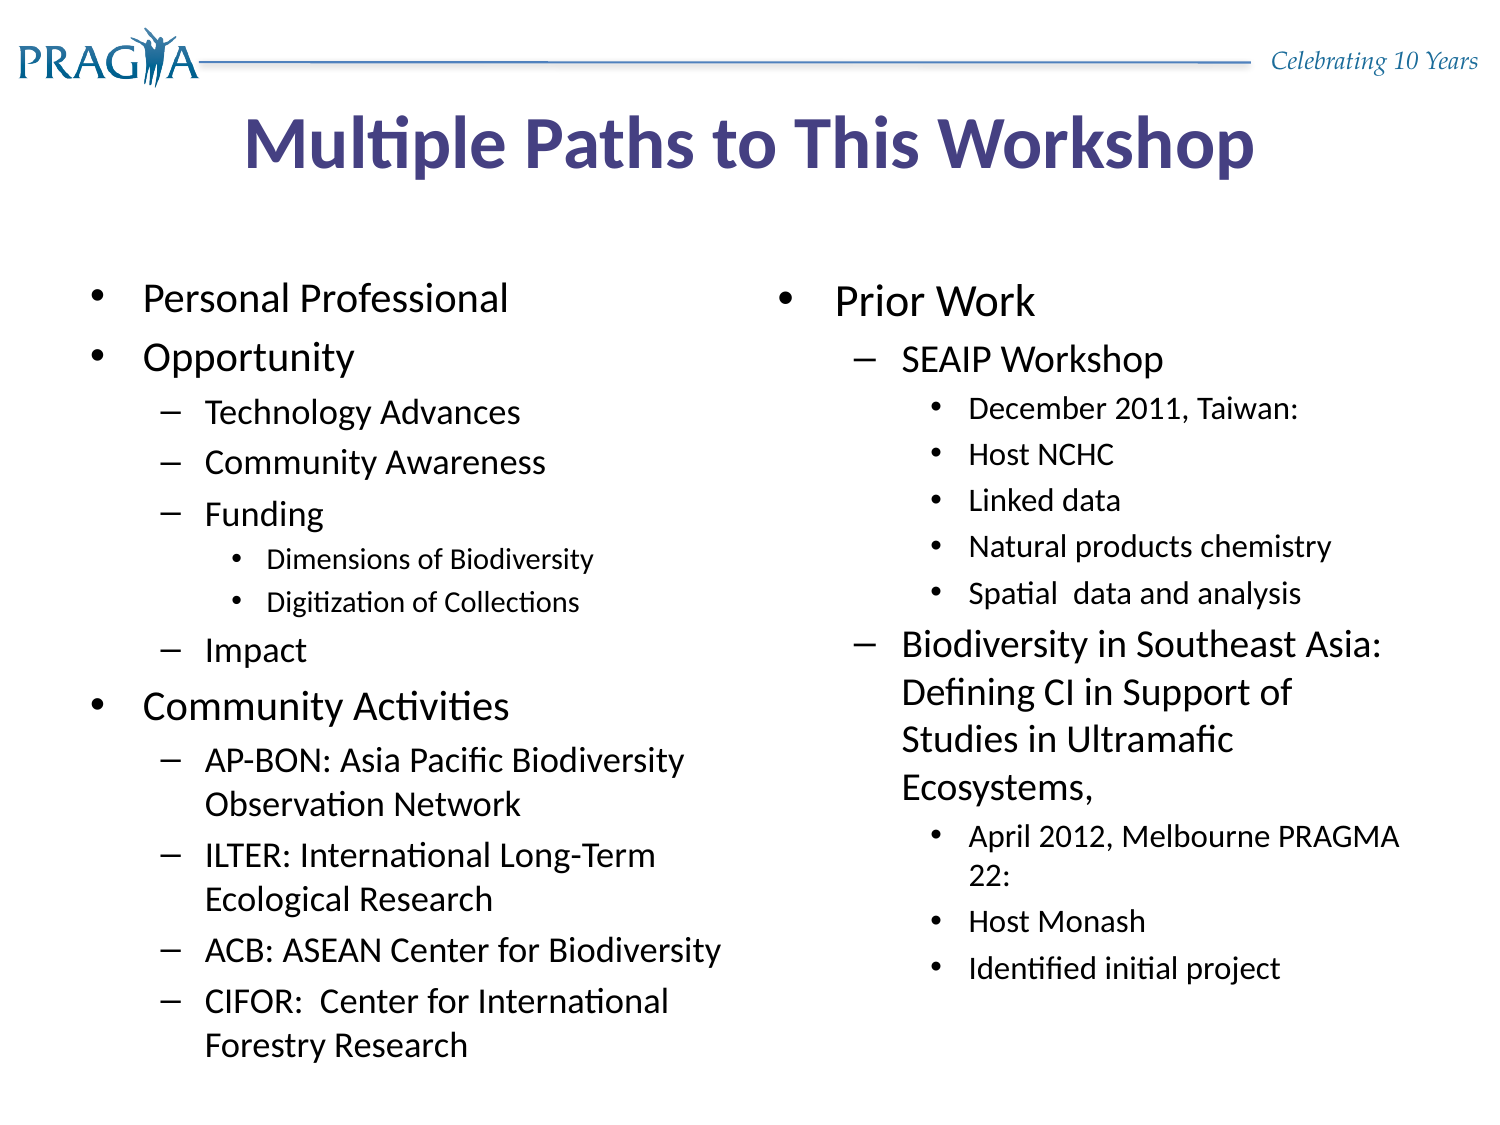

# Multiple Paths to This Workshop
Personal Professional
Opportunity
Technology Advances
Community Awareness
Funding
Dimensions of Biodiversity
Digitization of Collections
Impact
Community Activities
AP-BON: Asia Pacific Biodiversity Observation Network
ILTER: International Long-Term Ecological Research
ACB: ASEAN Center for Biodiversity
CIFOR:  Center for International Forestry Research

Prior Work
SEAIP Workshop
December 2011, Taiwan:
Host NCHC
Linked data
Natural products chemistry
Spatial  data and analysis
Biodiversity in Southeast Asia: Defining CI in Support of Studies in Ultramafic Ecosystems,
April 2012, Melbourne PRAGMA 22:
Host Monash
Identified initial project